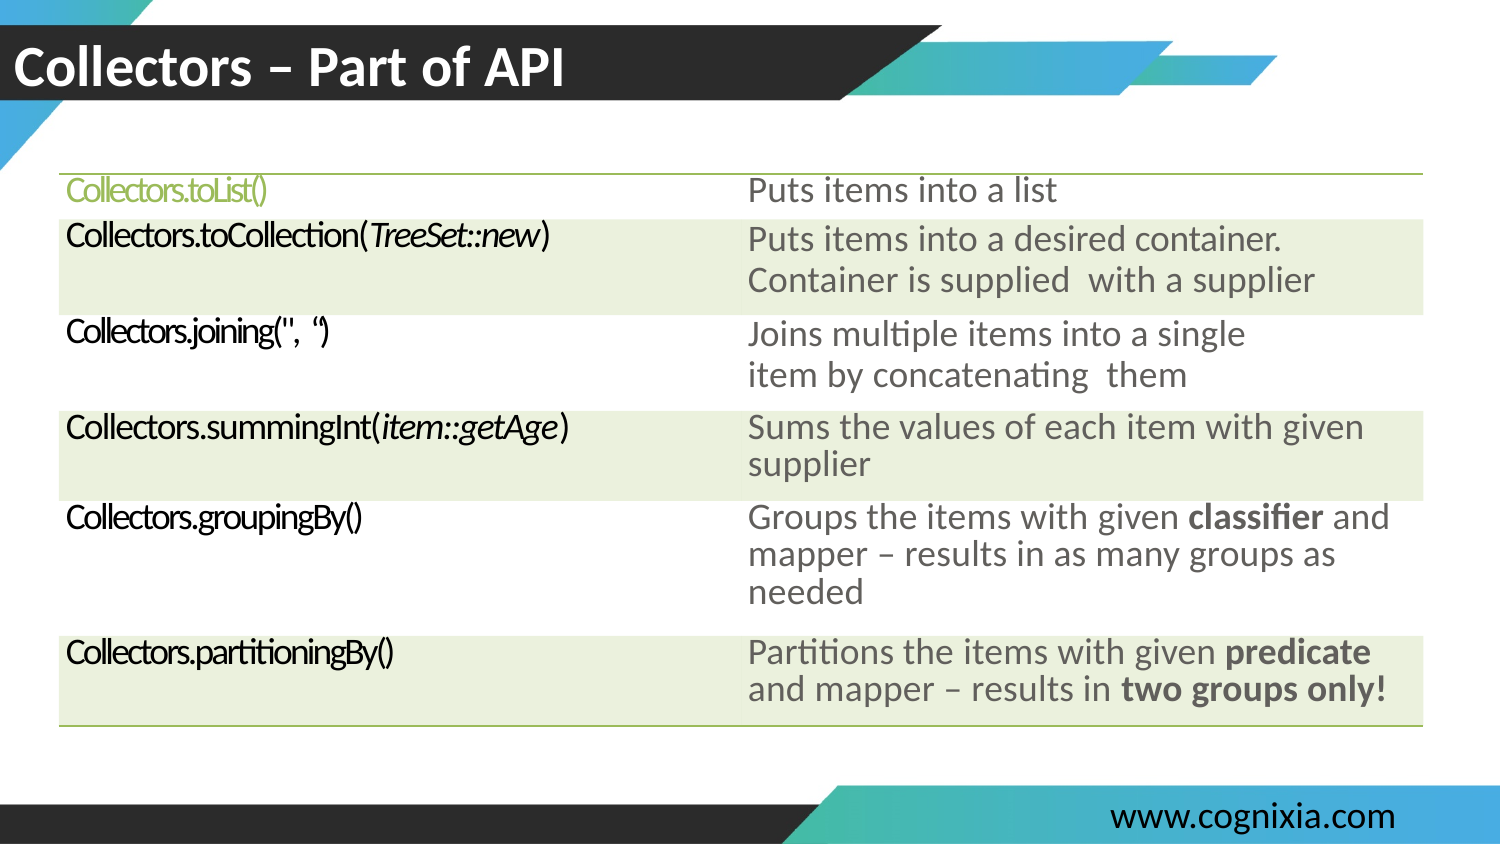

# Collectors – Part of API
| Collectors.toList() | Puts items into a list |
| --- | --- |
| Collectors.toCollection(TreeSet::new) | Puts items into a desired container. Container is supplied with a supplier |
| Collectors.joining(", “) | Joins multiple items into a single item by concatenating them |
| Collectors.summingInt(item::getAge) | Sums the values of each item with given supplier |
| Collectors.groupingBy() | Groups the items with given classifier and mapper – results in as many groups as needed |
| Collectors.partitioningBy() | Partitions the items with given predicate and mapper – results in two groups only! |